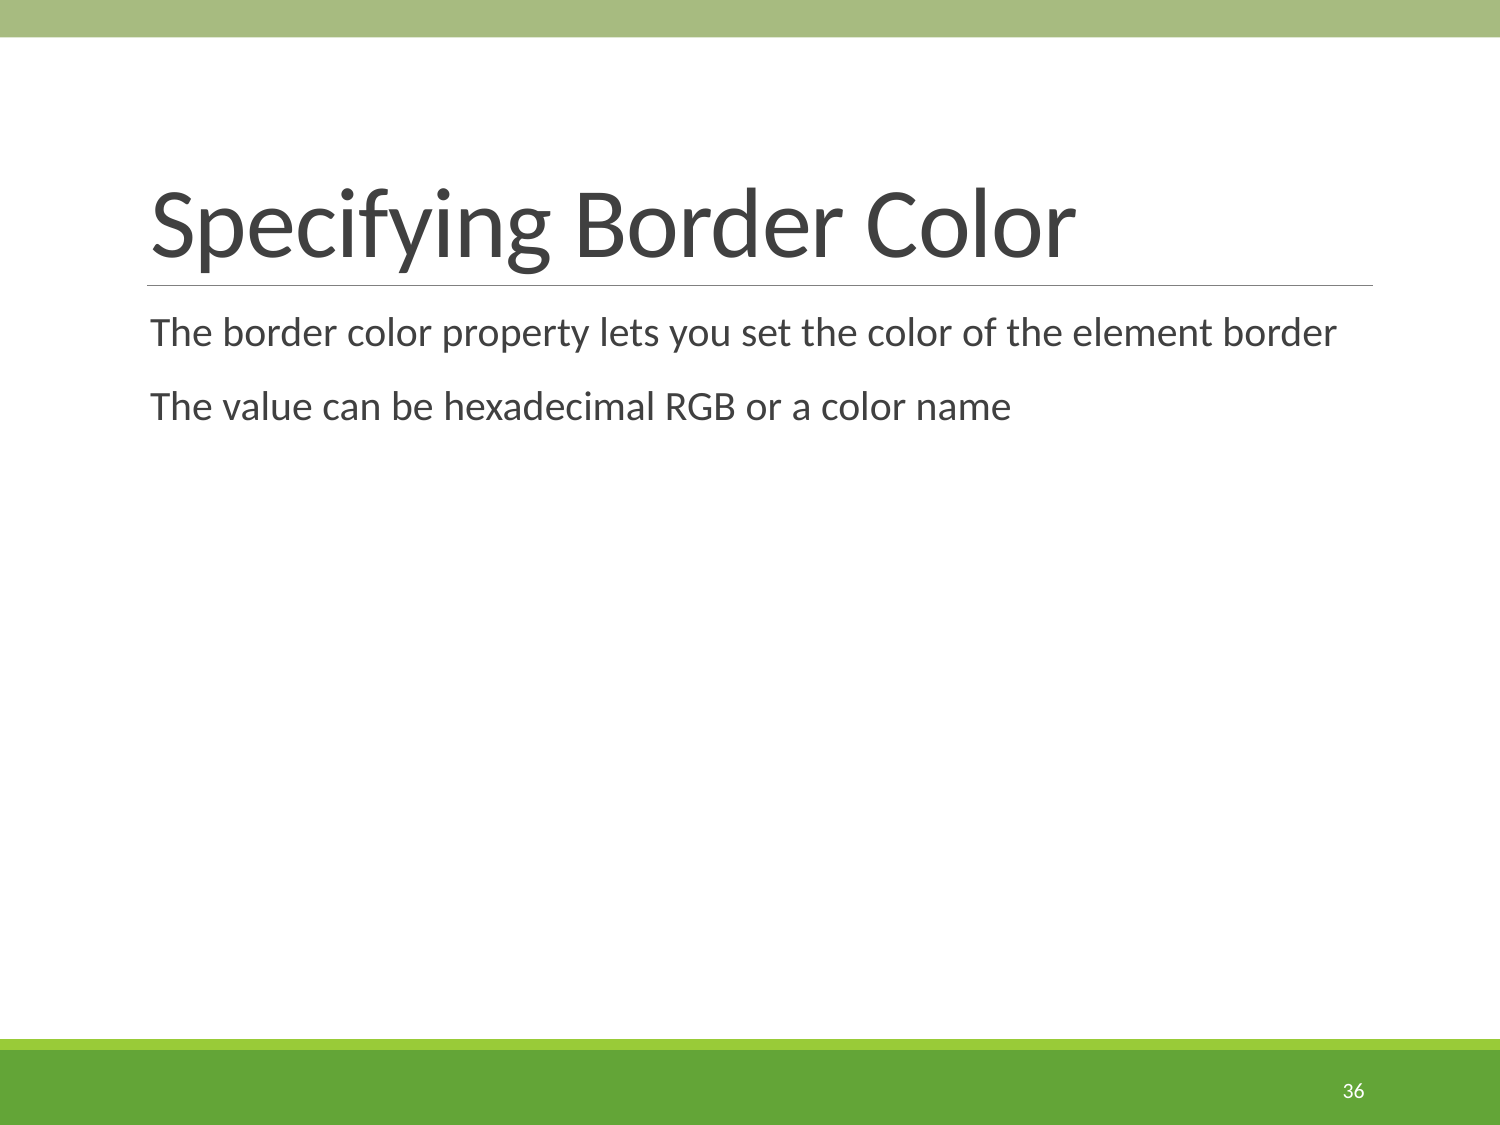

# Specifying Border Color
The border color property lets you set the color of the element border
The value can be hexadecimal RGB or a color name

36